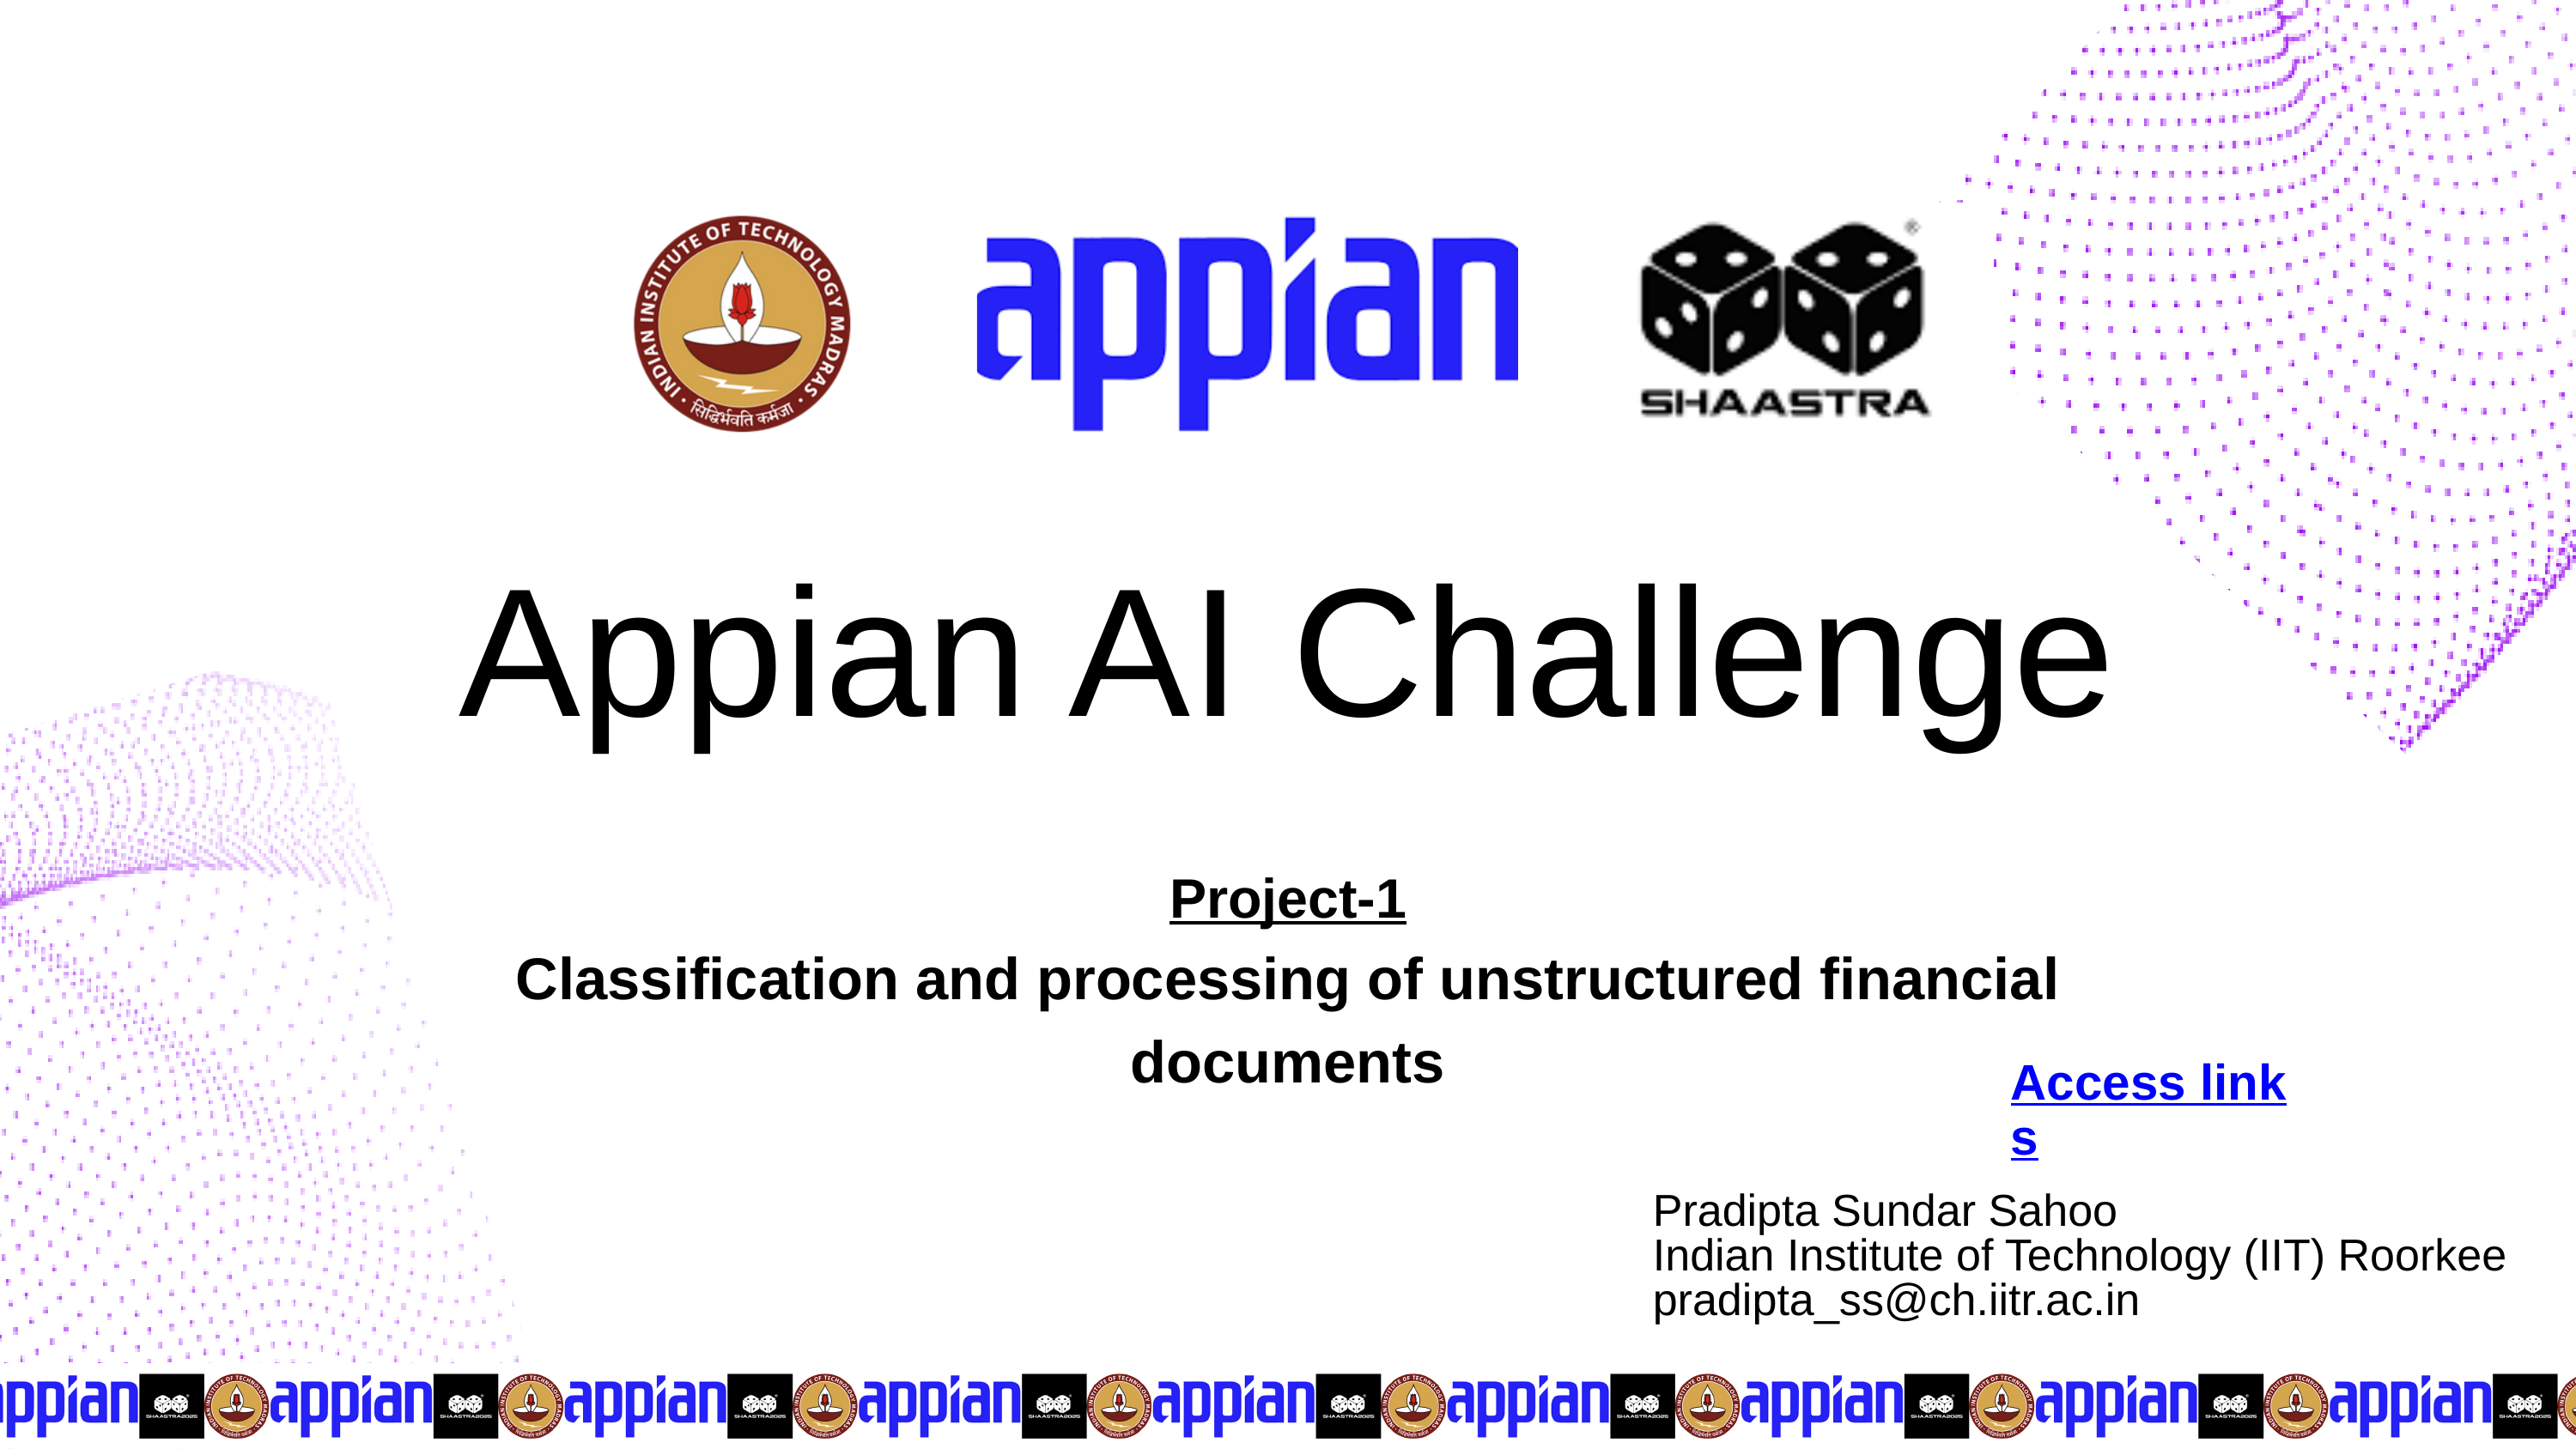

Appian AI Challenge

Project-1
Classification and processing of unstructured financial documents

Access links
Pradipta Sundar Sahoo
Indian Institute of Technology (IIT) Roorkee
pradipta_ss@ch.iitr.ac.in